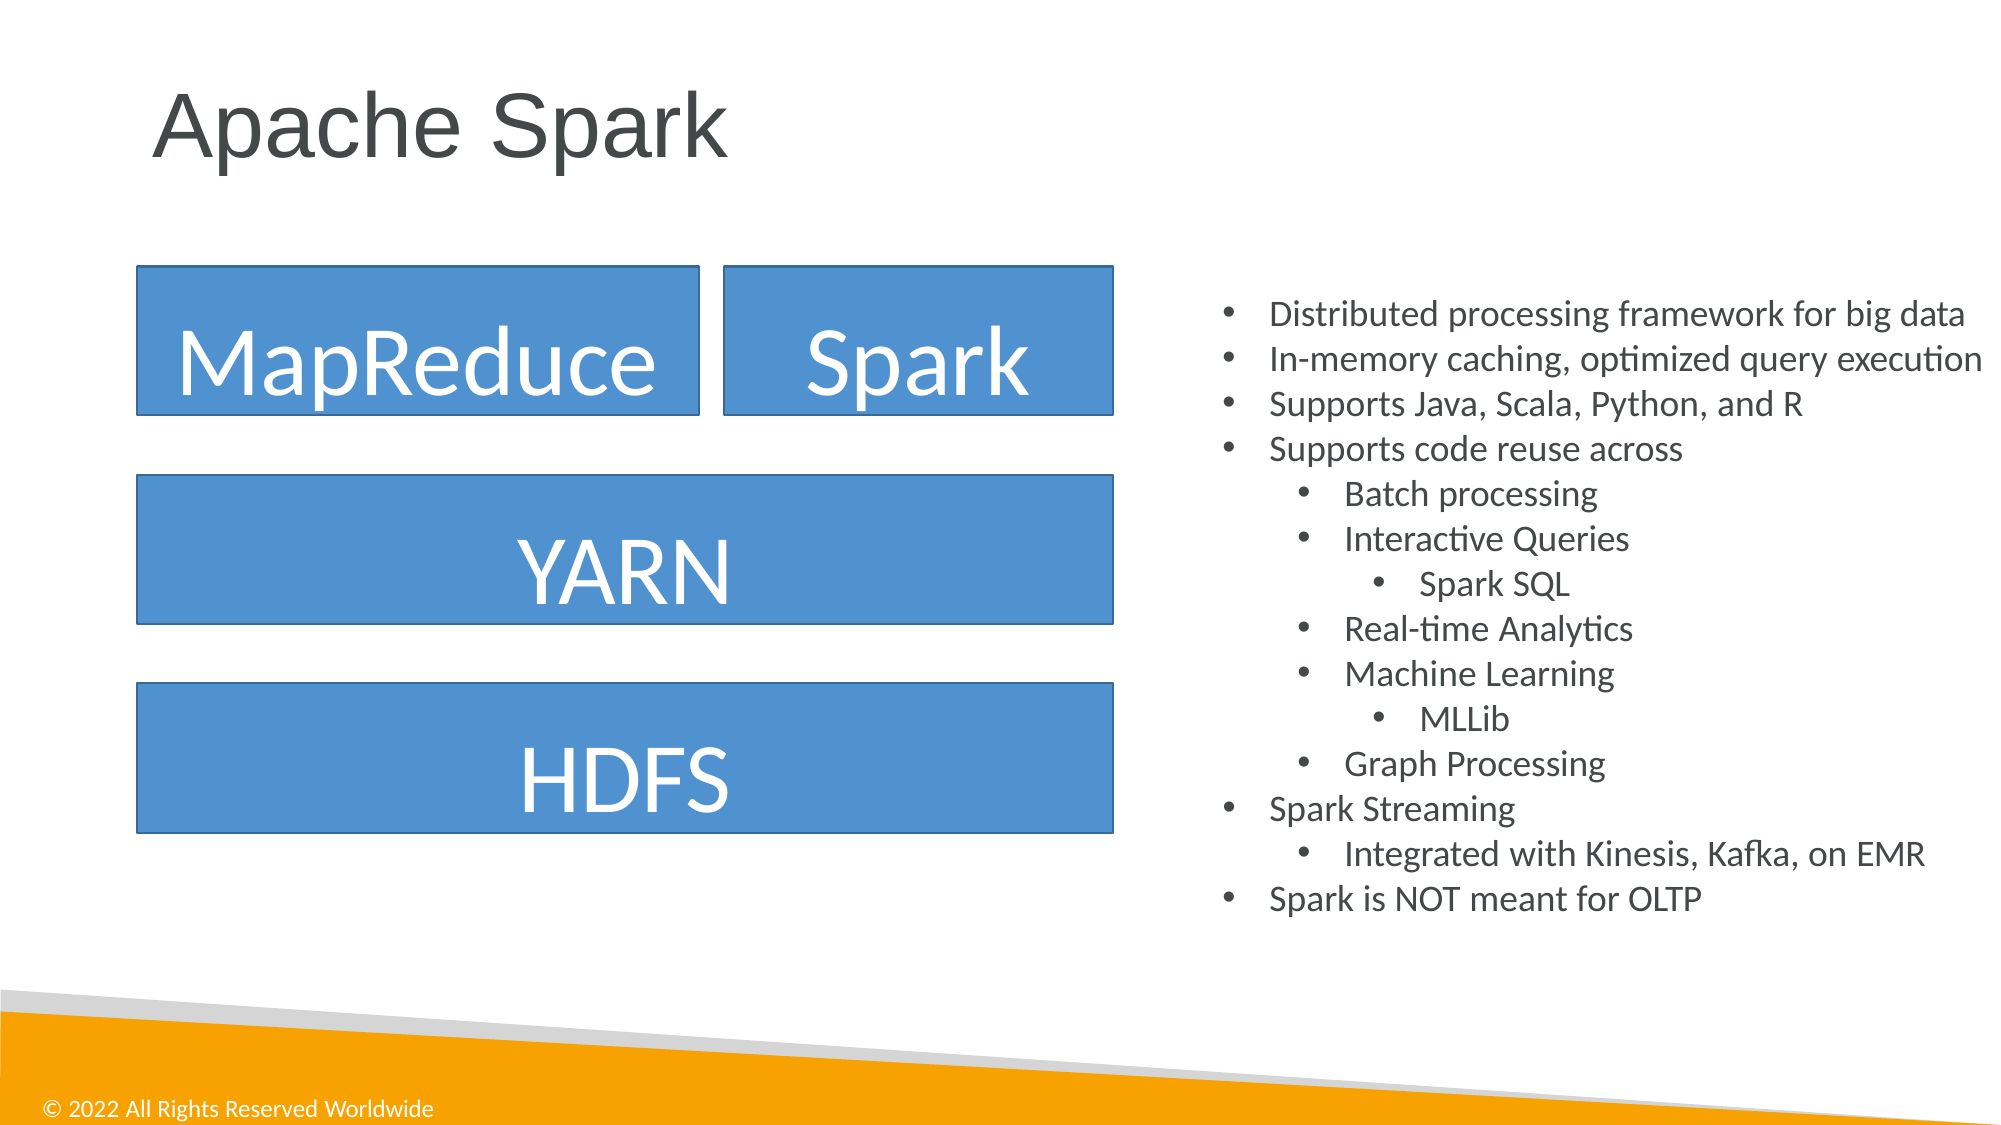

# Apache Spark
MapReduce
Spark
Distributed processing framework for big data
In-memory caching, optimized query execution
Supports Java, Scala, Python, and R
Supports code reuse across
Batch processing
Interactive Queries
Spark SQL
Real-time Analytics
Machine Learning
YARN
HDFS
MLLib
Graph Processing
Spark Streaming
Integrated with Kinesis, Kafka, on EMR
Spark is NOT meant for OLTP
© 2022 All Rights Reserved Worldwide